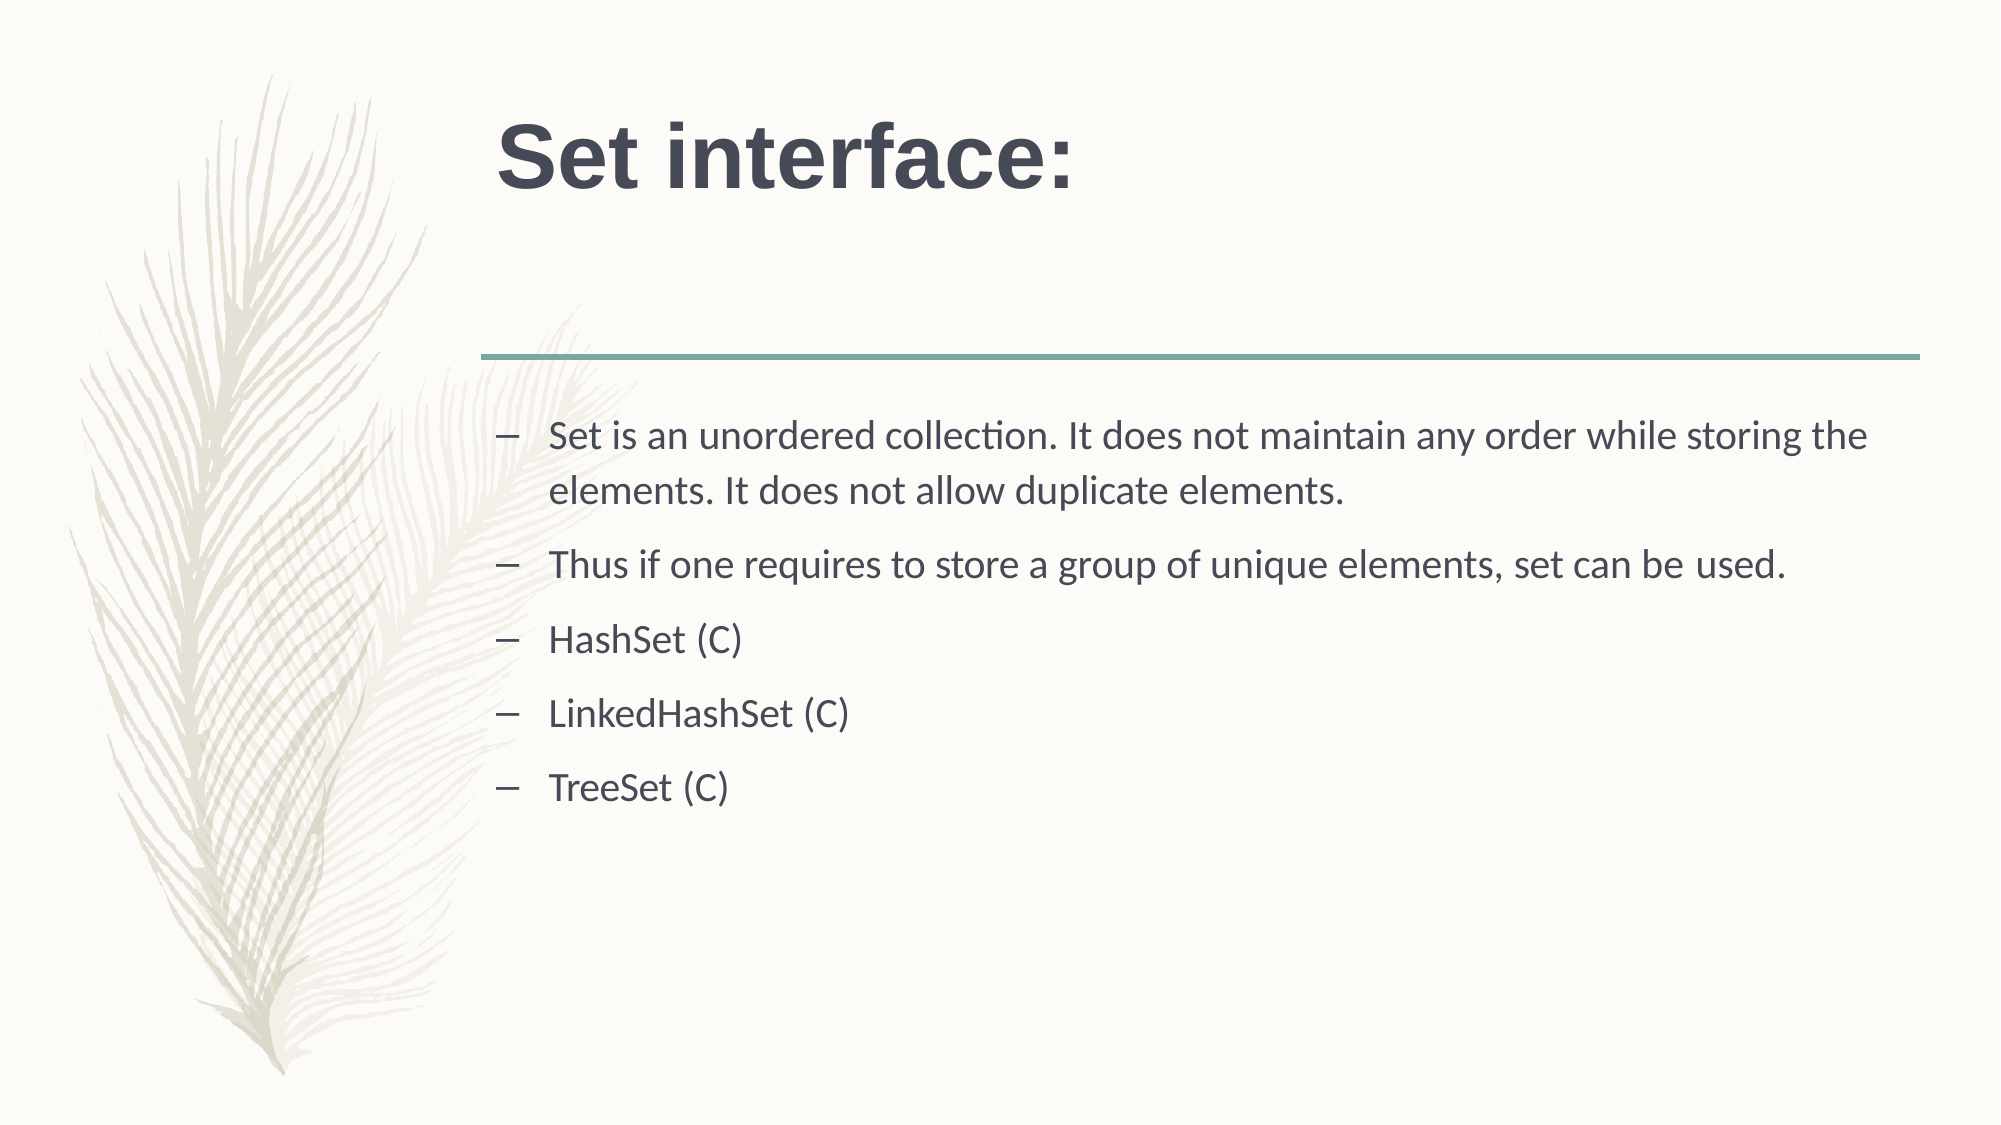

# Set interface:
Set is an unordered collection. It does not maintain any order while storing the  elements. It does not allow duplicate elements.
Thus if one requires to store a group of unique elements, set can be used.
HashSet (C)
LinkedHashSet (C)
TreeSet (C)